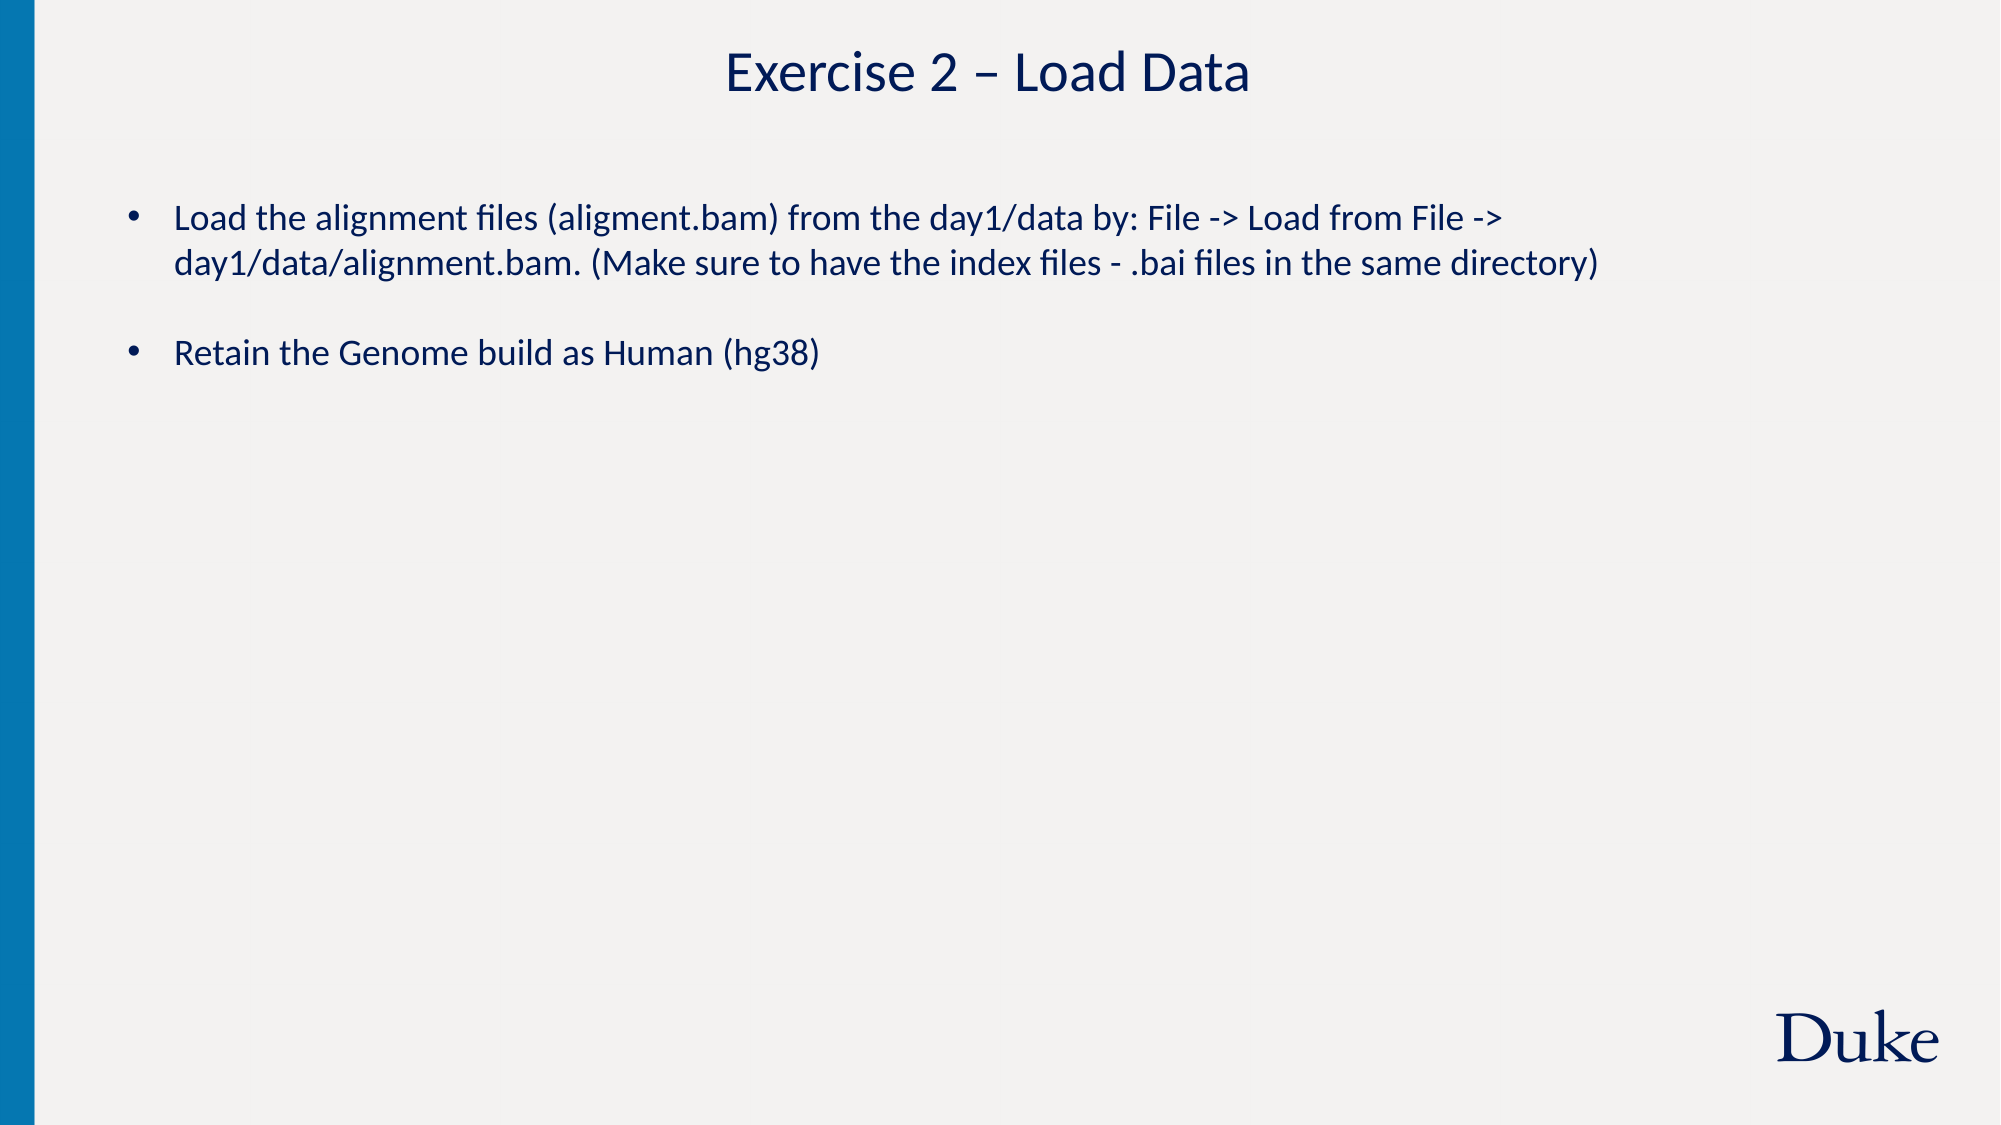

Exercise 2 – Load Data

Load the alignment files (aligment.bam) from the day1/data by: File -> Load from File -> day1/data/alignment.bam. (Make sure to have the index files - .bai files in the same directory)

Retain the Genome build as Human (hg38)